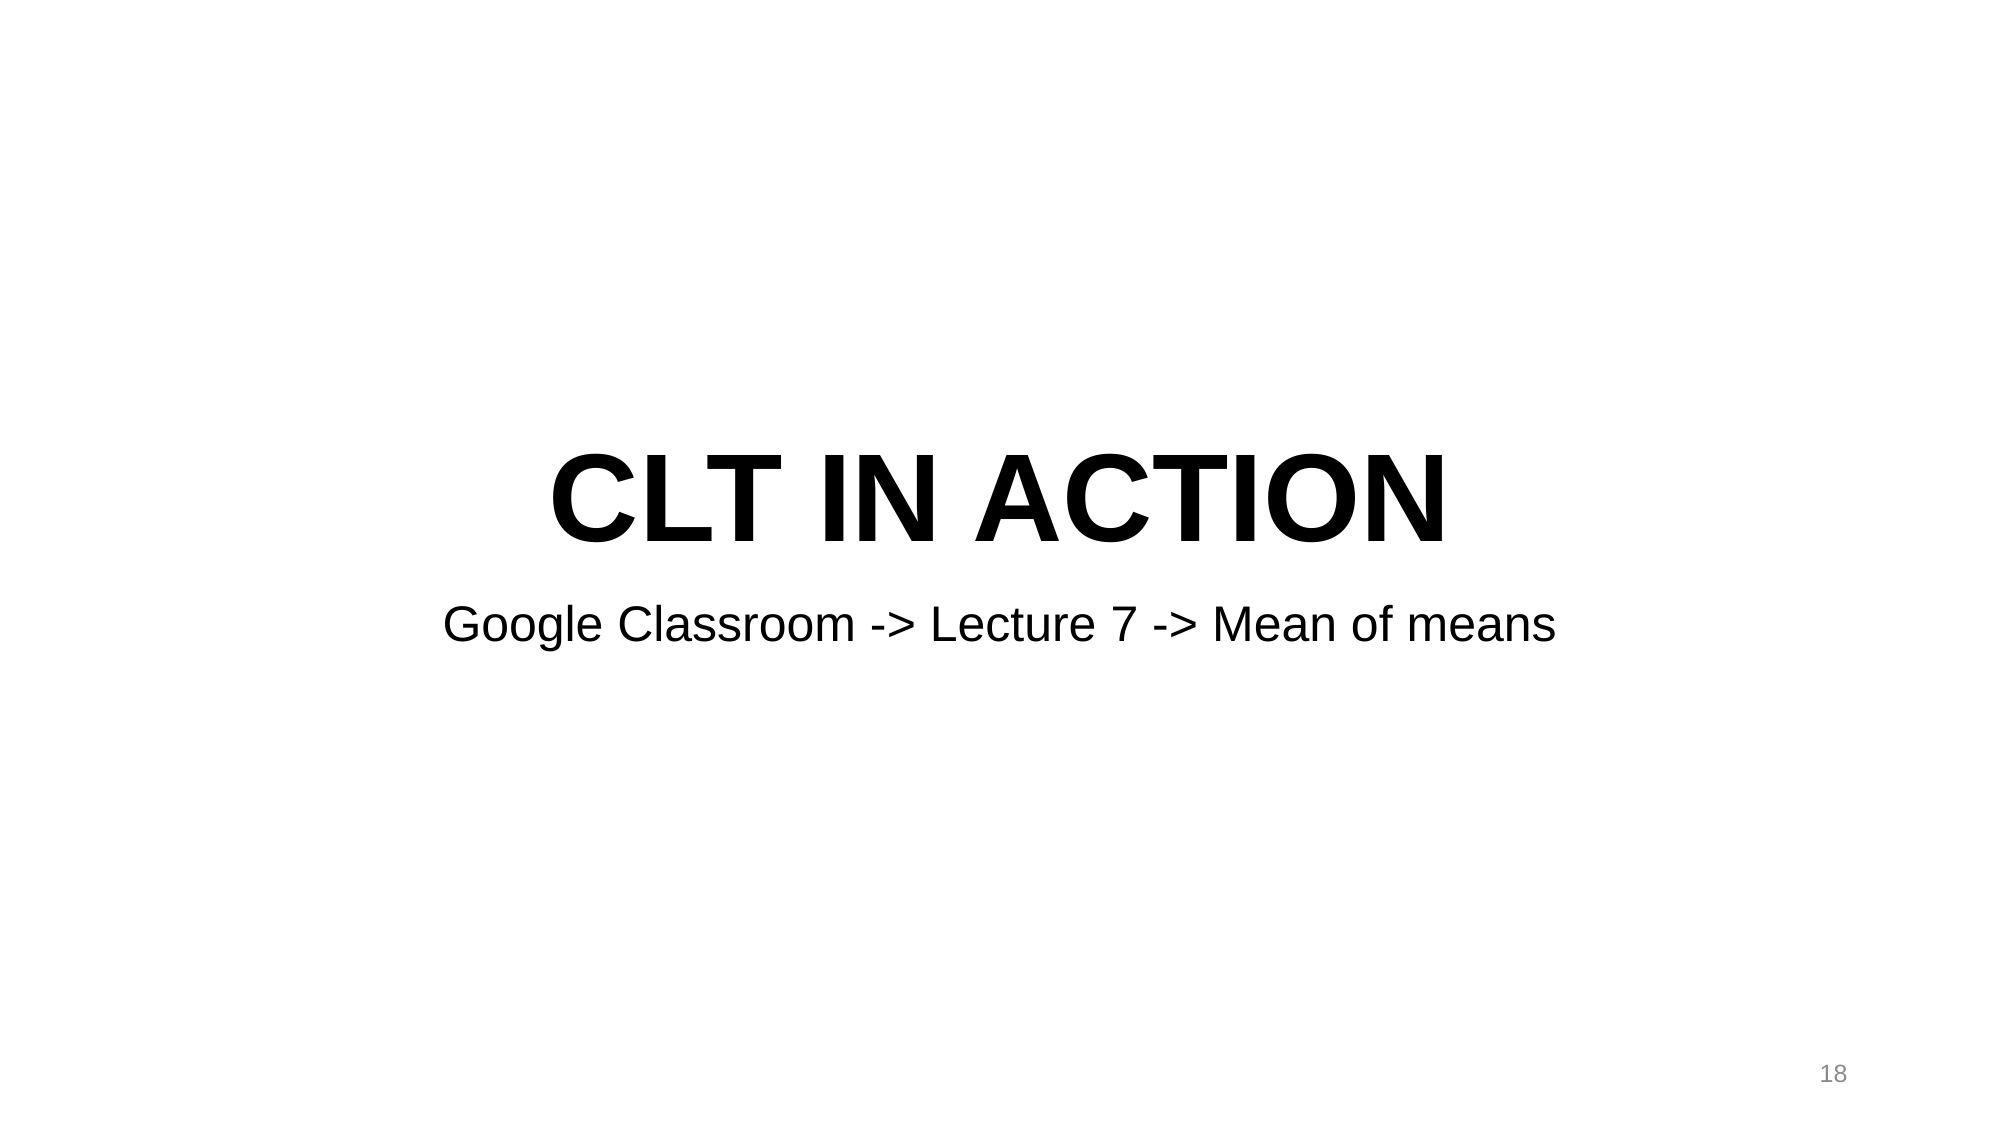

# CLT IN ACTION
Google Classroom -> Lecture 7 -> Mean of means
18